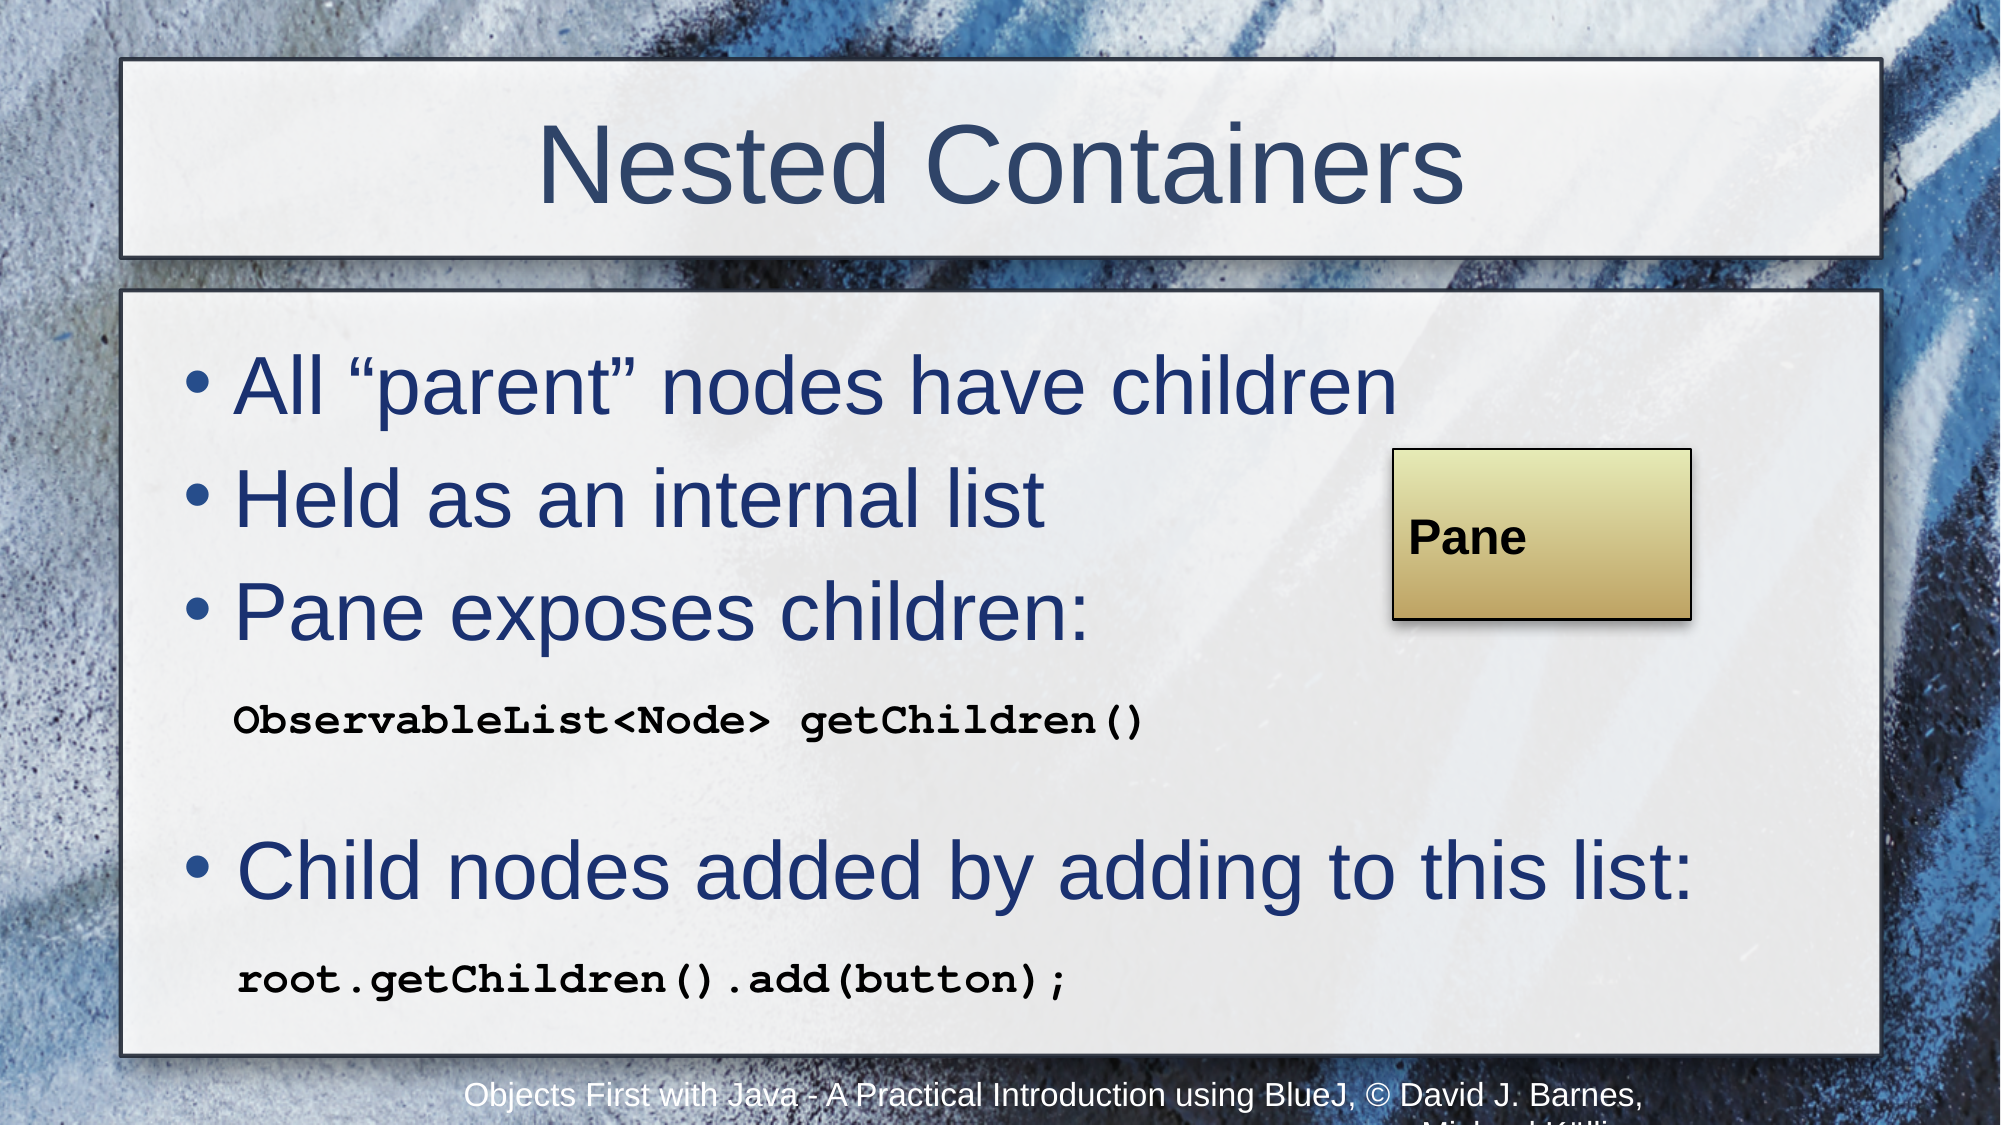

# Nested Containers
All “parent” nodes have children
Held as an internal list
Pane exposes children:
ObservableList<Node> getChildren()

Child nodes added by adding to this list:
root.getChildren().add(button);
Pane